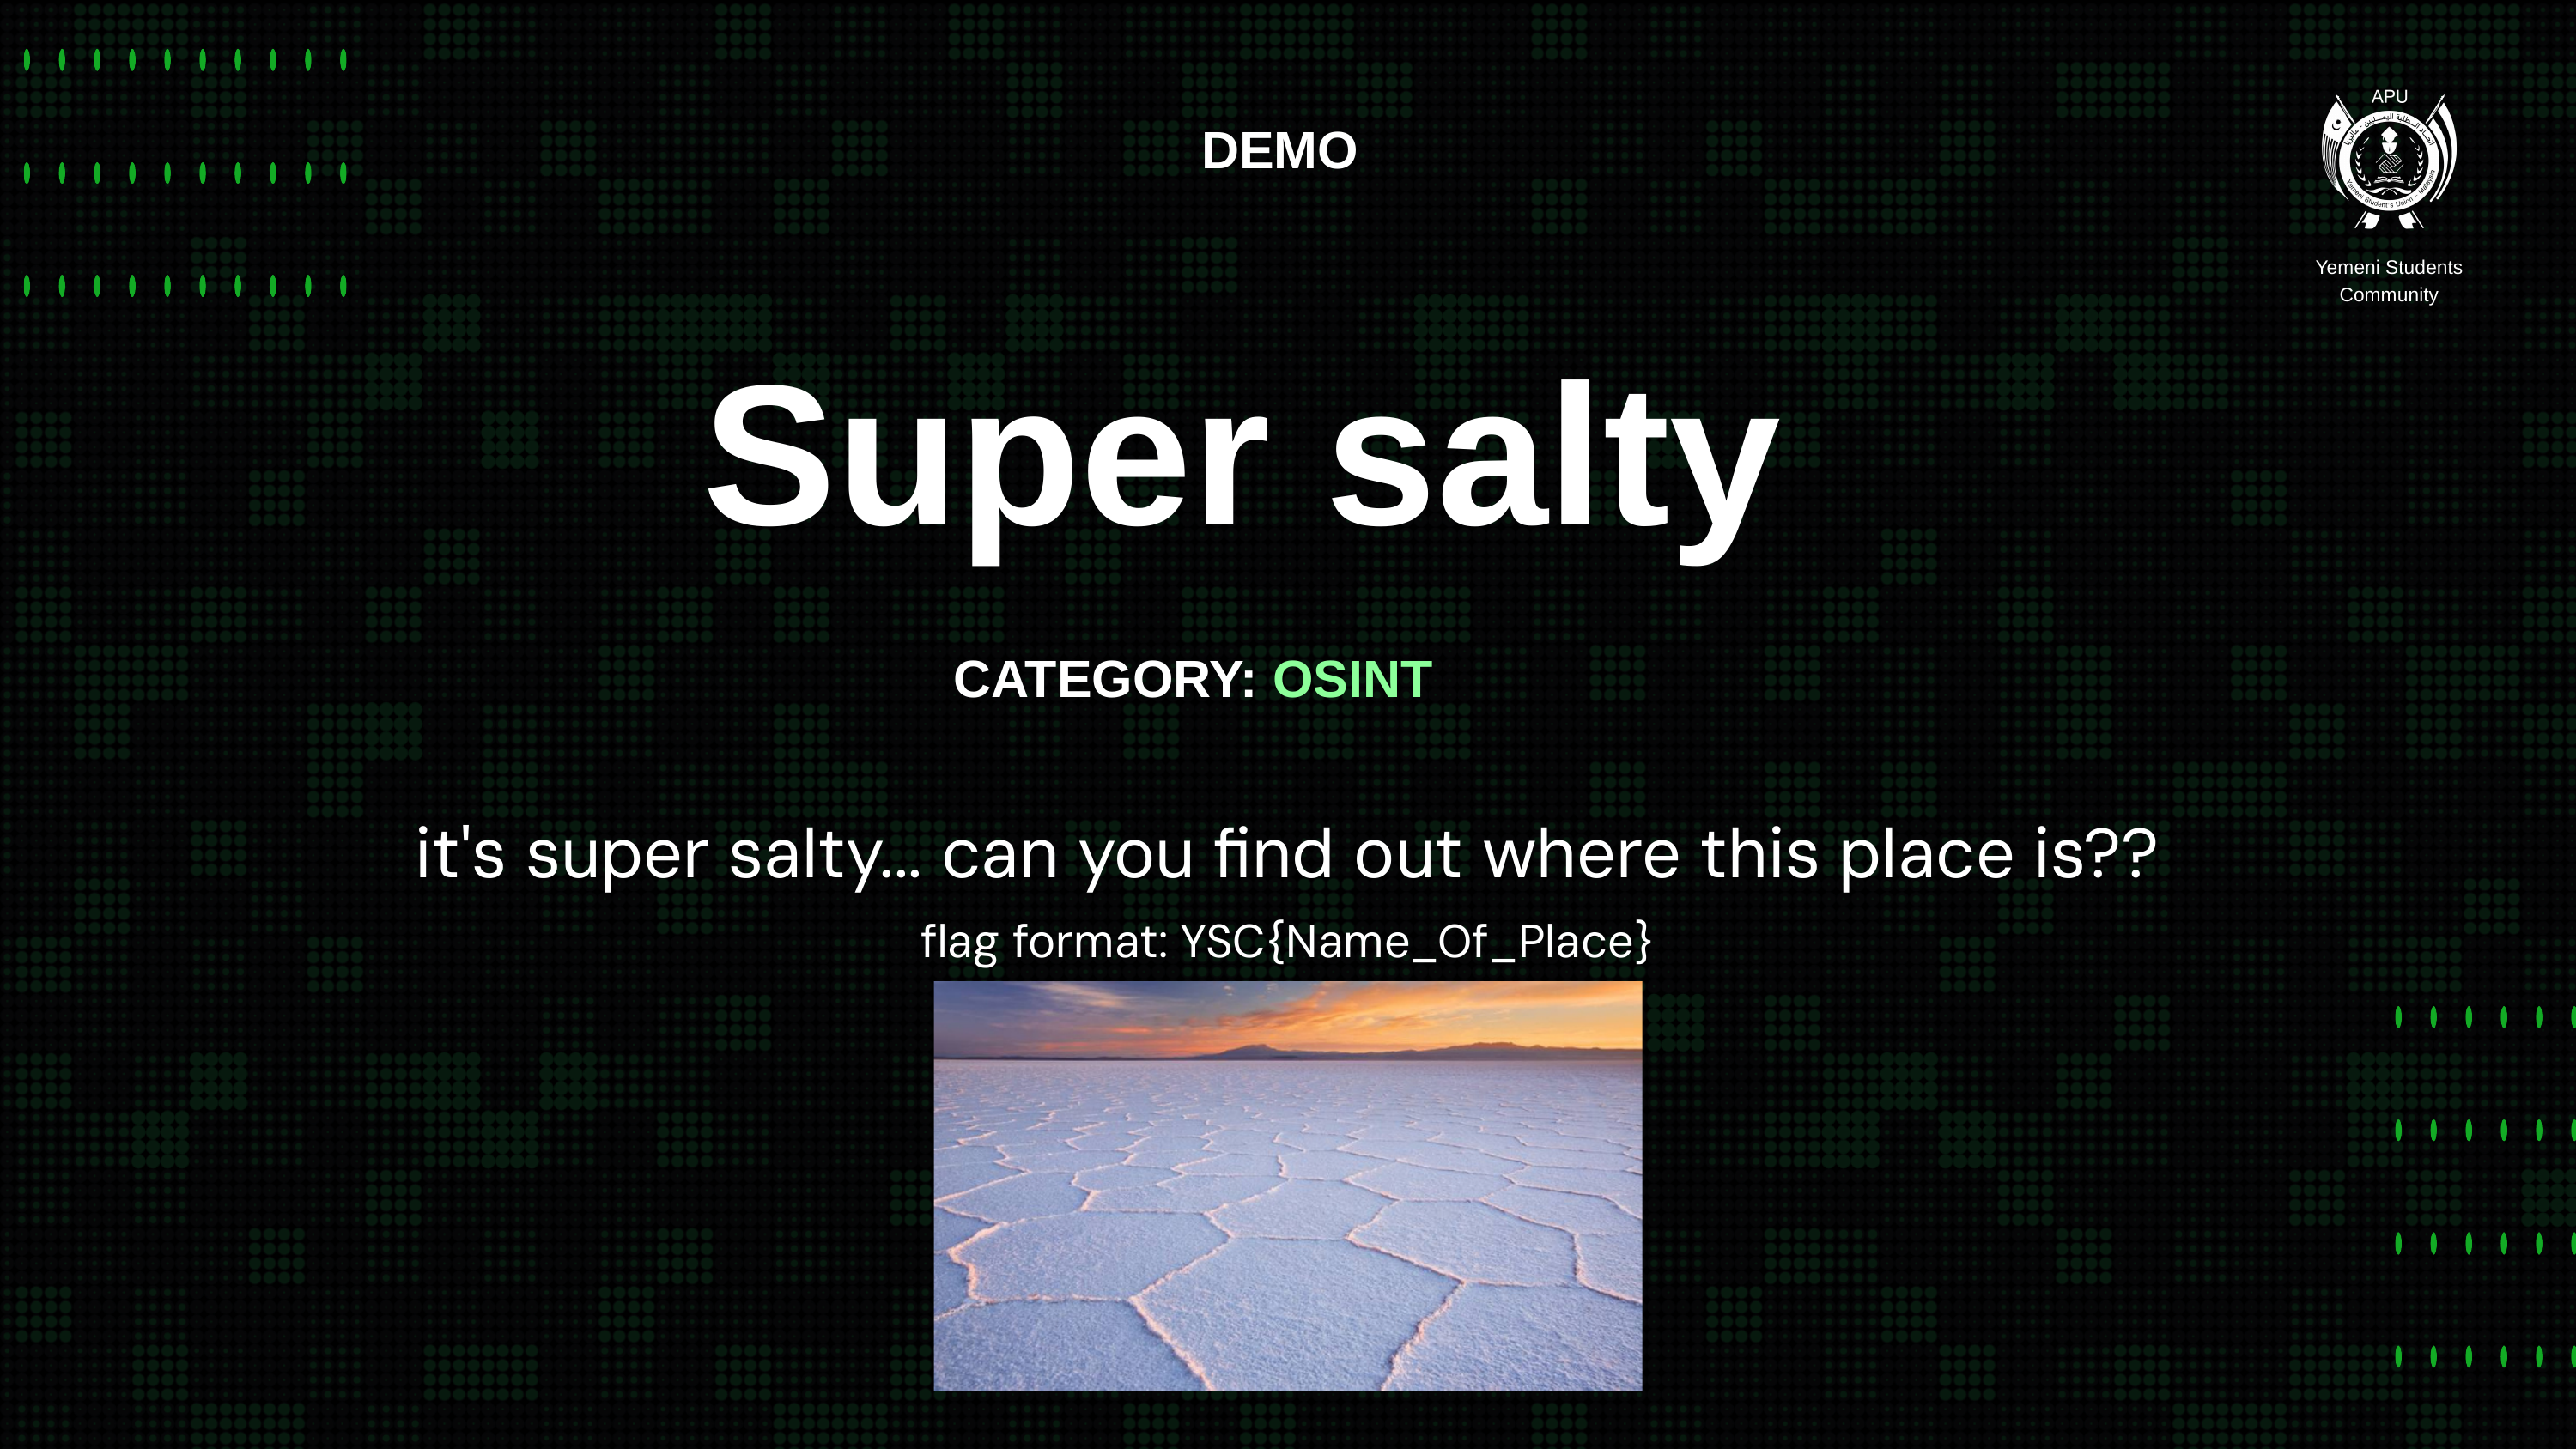

Yemeni Students Community
DEMO
 Super salty
CATEGORY: OSINT
it's super salty... can you find out where this place is??

flag format: YSC{Name_Of_Place}